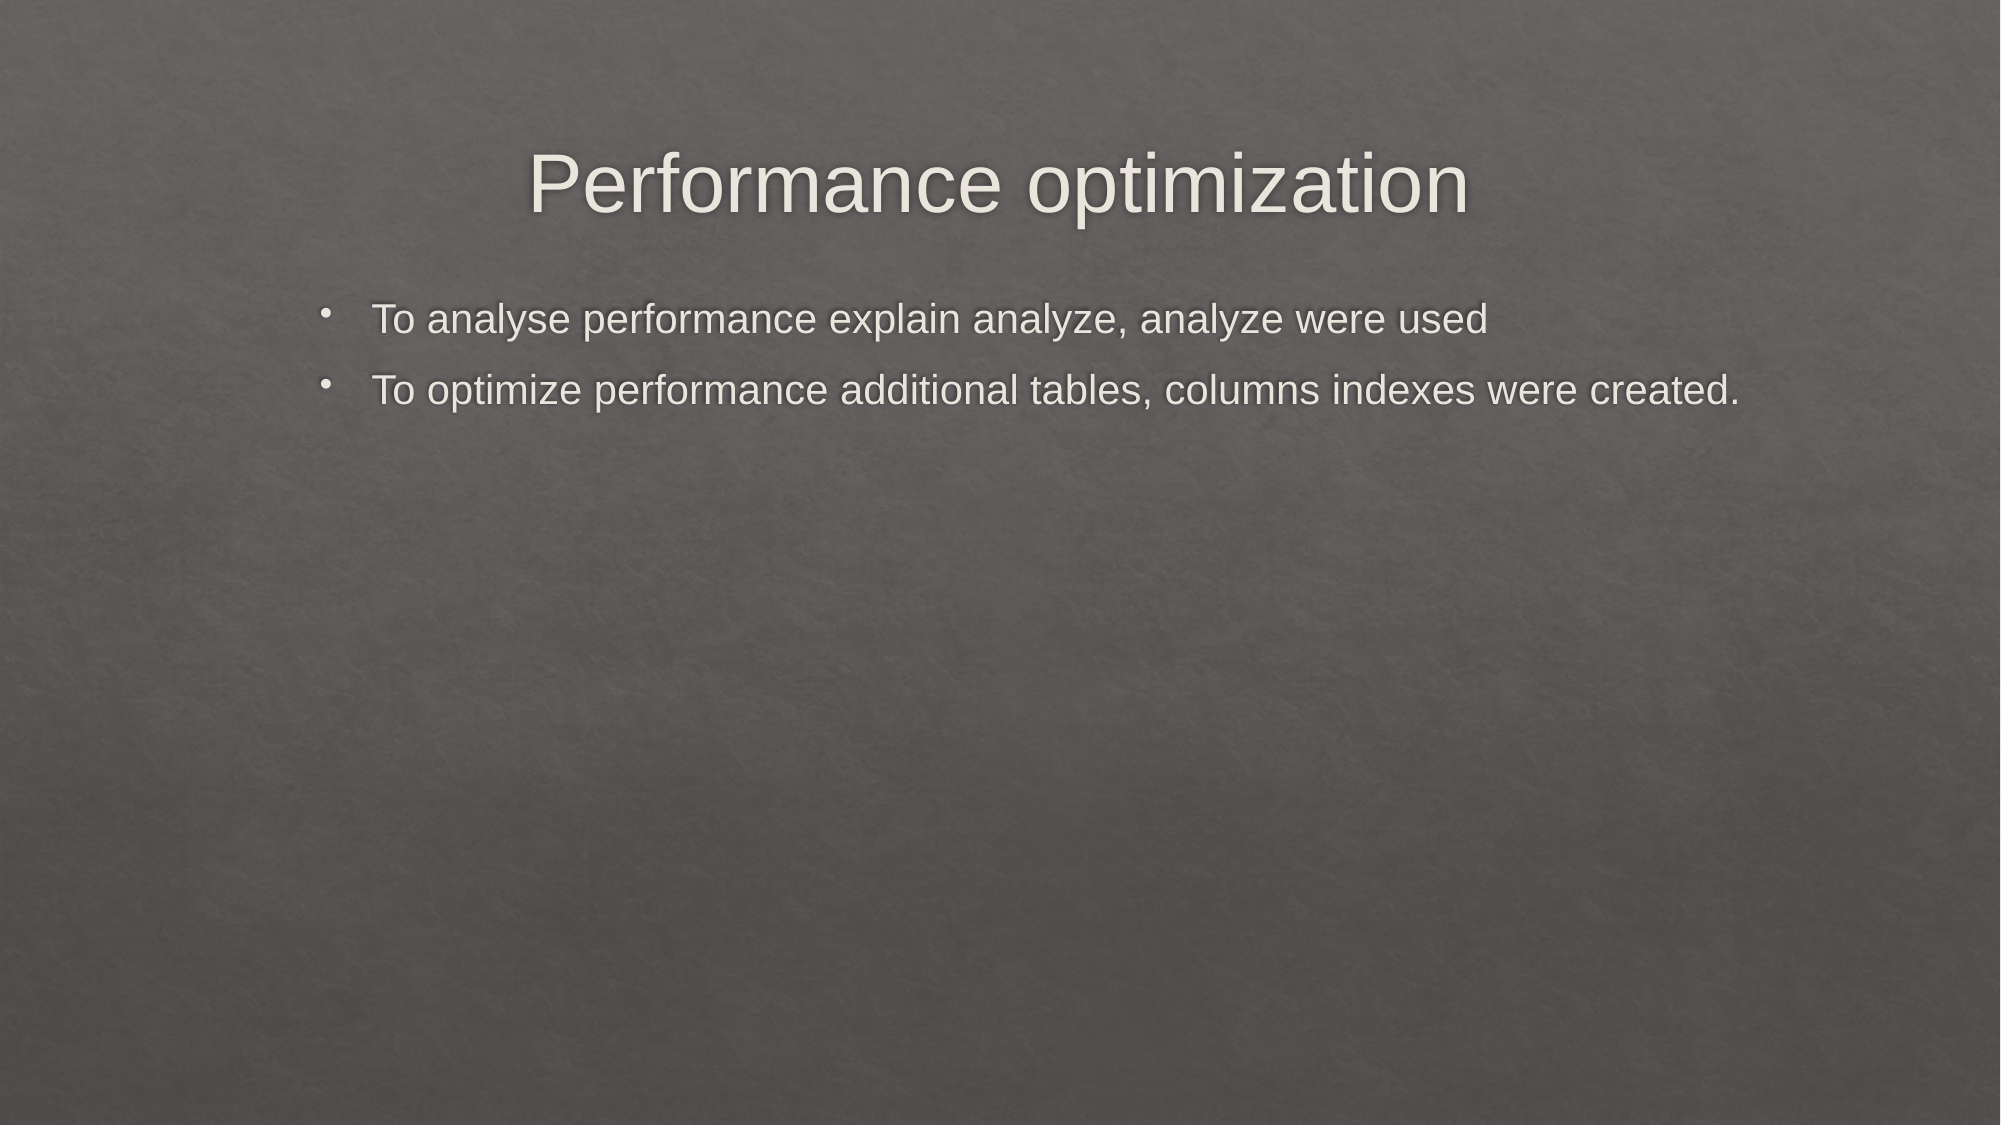

# Performance optimization
To analyse performance explain analyze, analyze were used
To optimize performance additional tables, columns indexes were created.